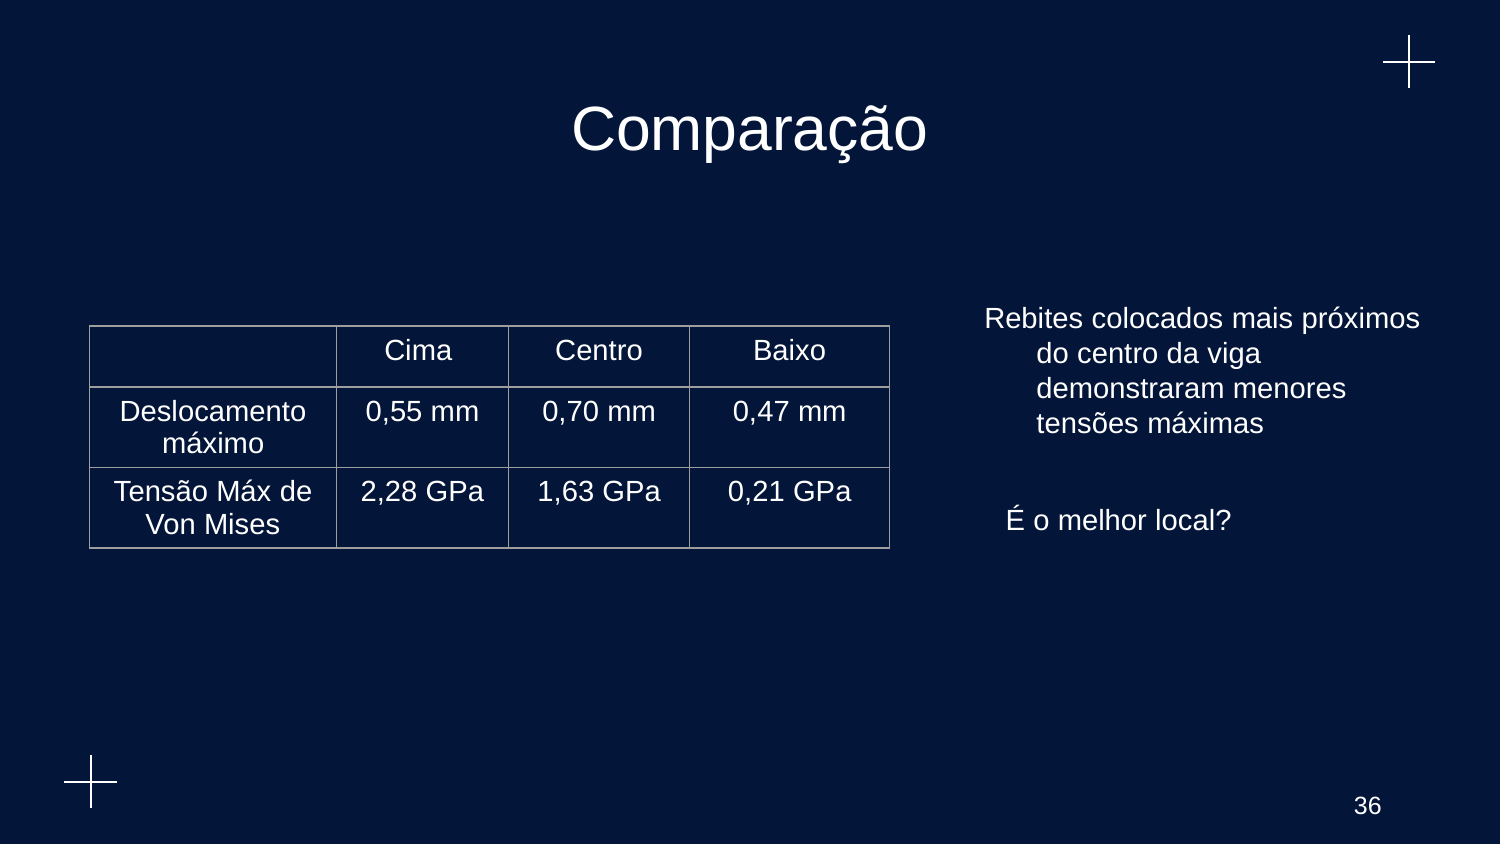

# Comparação
Rebites colocados mais próximos do centro da viga demonstraram menores tensões máximas
|  | Cima | Centro | Baixo |
| --- | --- | --- | --- |
| Deslocamento máximo | 0,55 mm | 0,70 mm | 0,47 mm |
| Tensão Máx de Von Mises | 2,28 GPa | 1,63 GPa | 0,21 GPa |

É o melhor local?

36